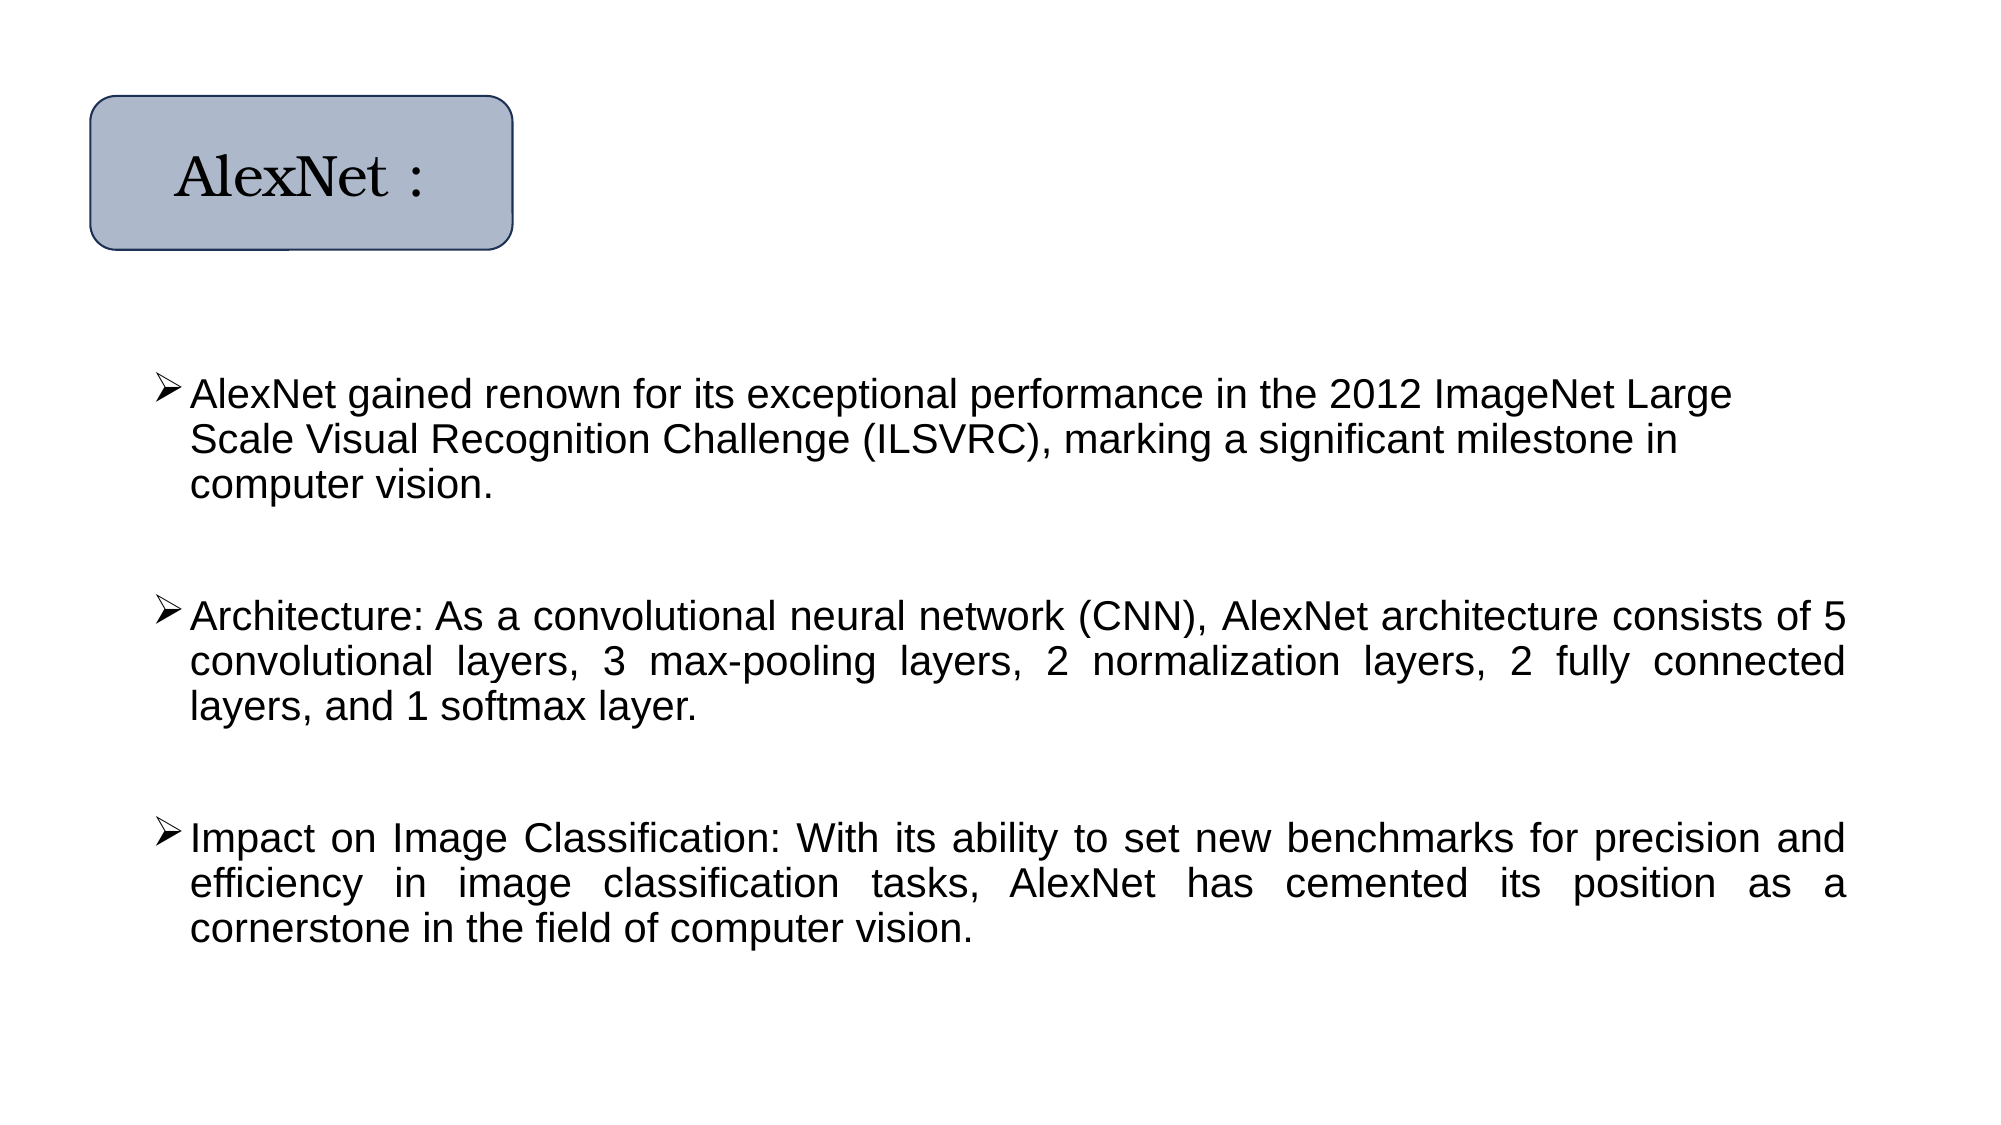

AlexNet :

AlexNet gained renown for its exceptional performance in the 2012 ImageNet Large Scale Visual Recognition Challenge (ILSVRC), marking a significant milestone in computer vision.

Architecture: As a convolutional neural network (CNN), AlexNet architecture consists of 5 convolutional layers, 3 max-pooling layers, 2 normalization layers, 2 fully connected layers, and 1 softmax layer.

Impact on Image Classification: With its ability to set new benchmarks for precision and efficiency in image classification tasks, AlexNet has cemented its position as a cornerstone in the field of computer vision.